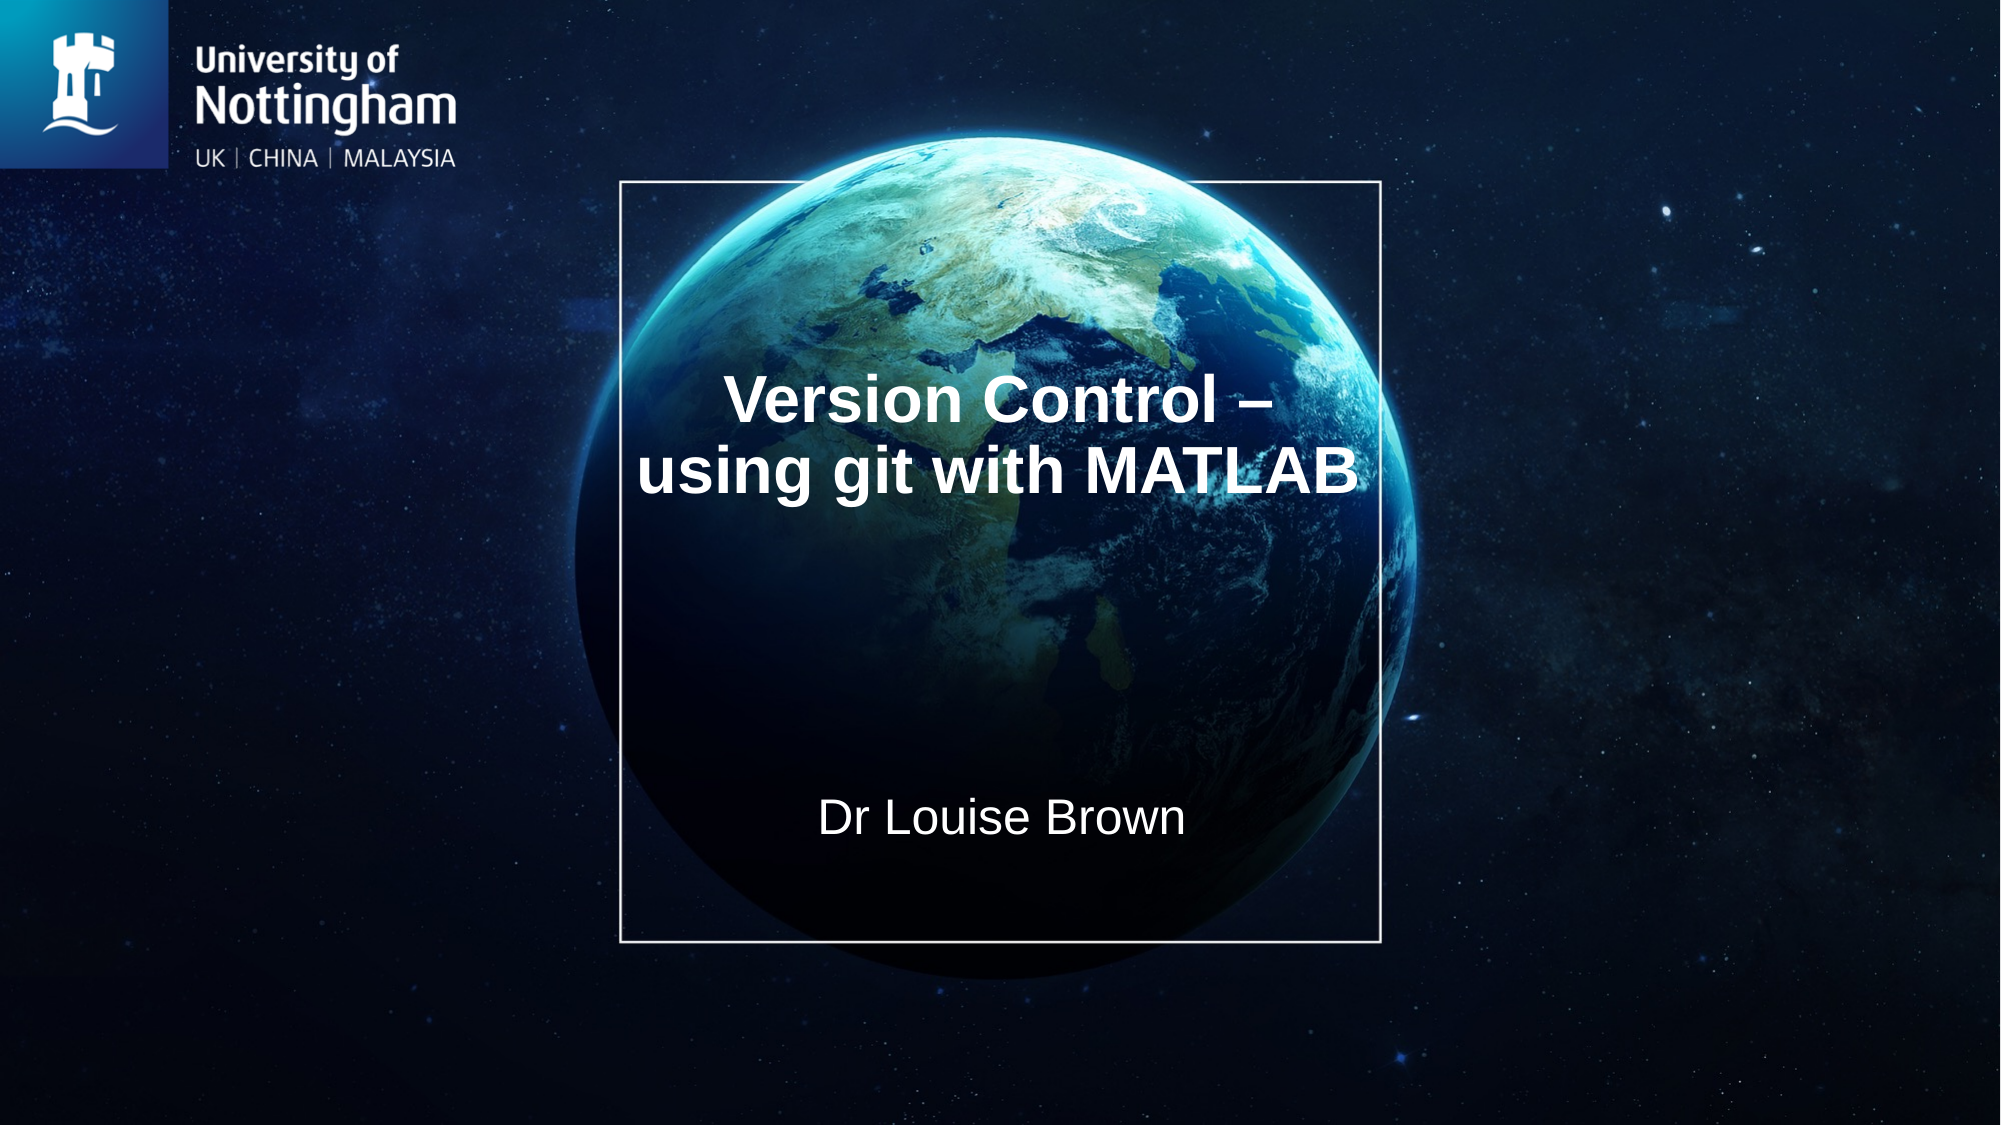

# Version Control – using git with MATLAB
Dr Louise Brown